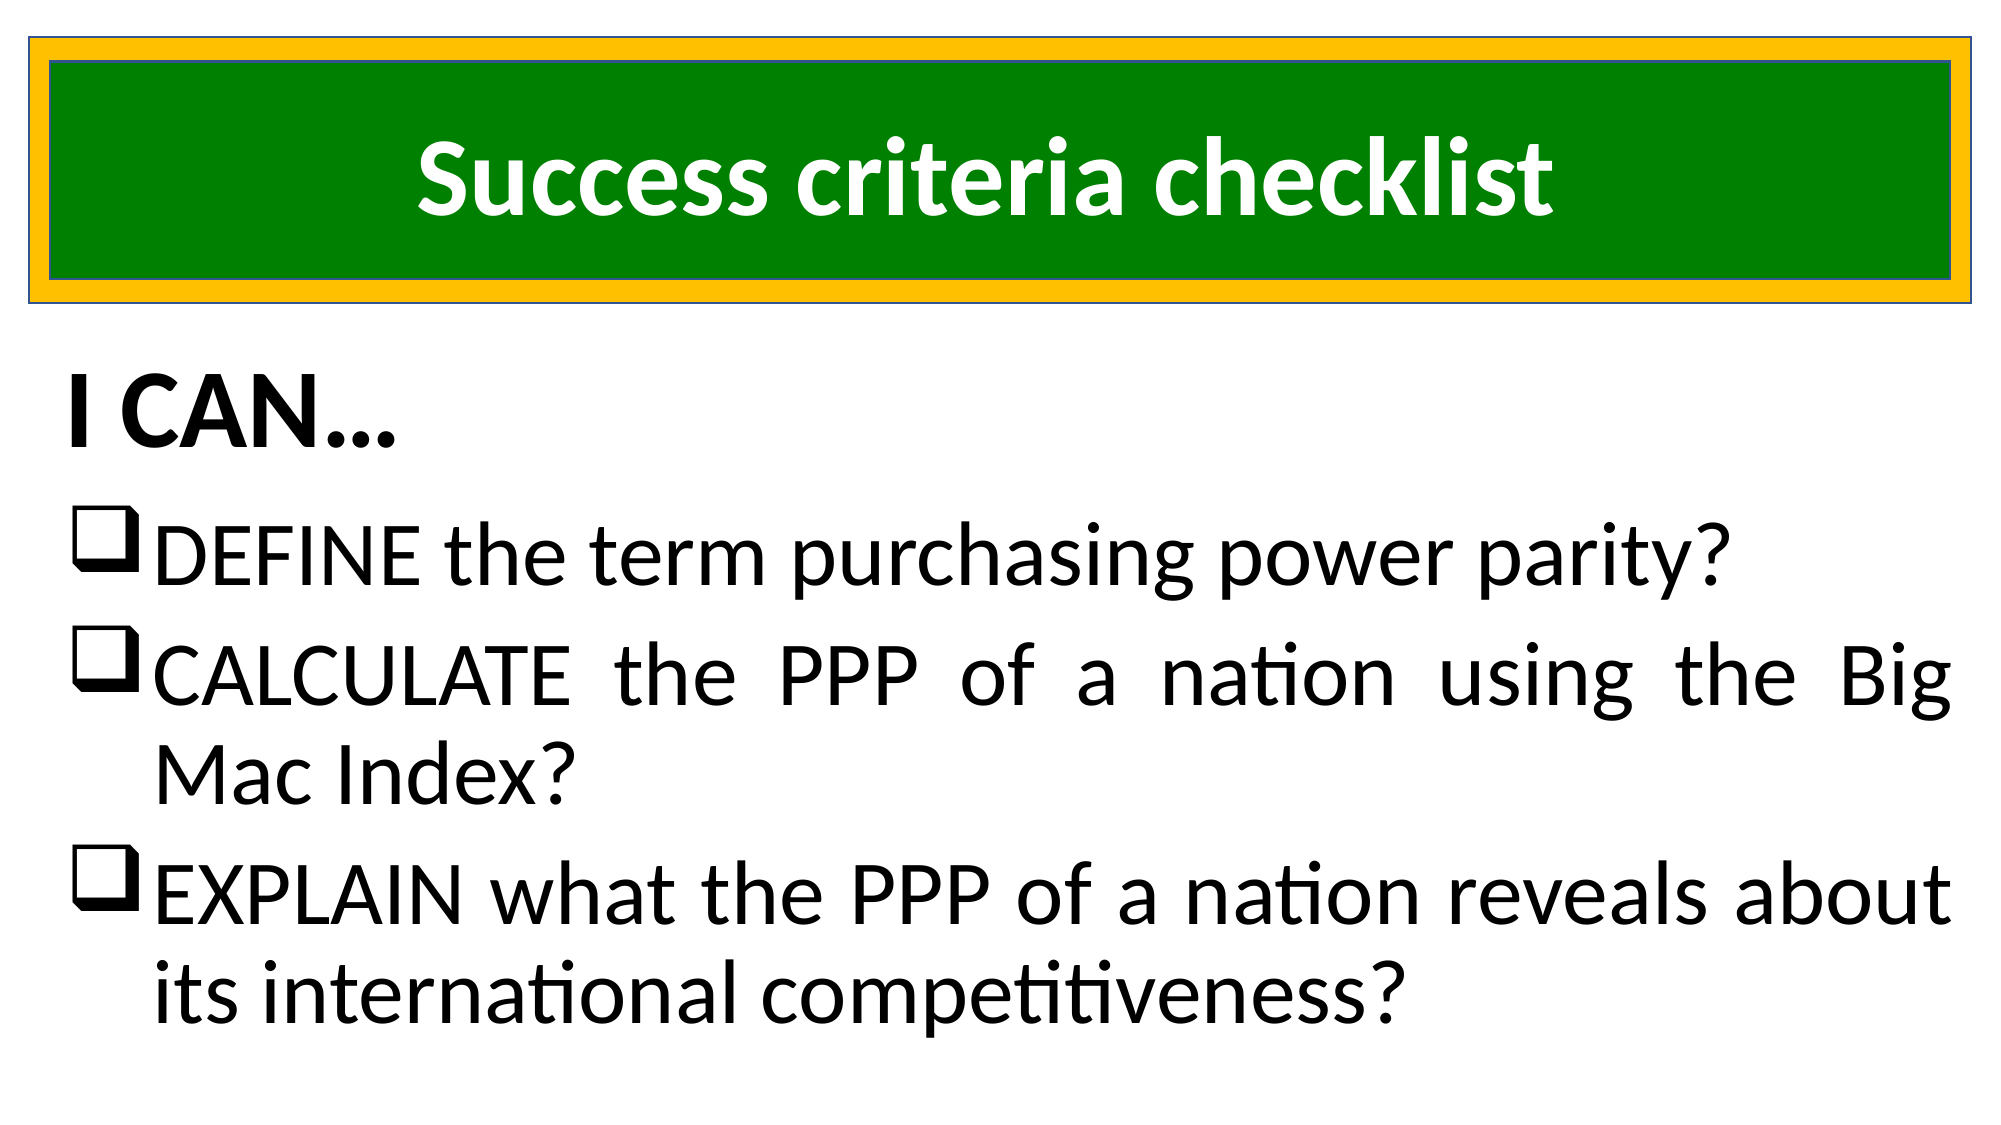

Success criteria checklist
I CAN…
DEFINE the term purchasing power parity?
CALCULATE the PPP of a nation using the Big Mac Index?
EXPLAIN what the PPP of a nation reveals about its international competitiveness?